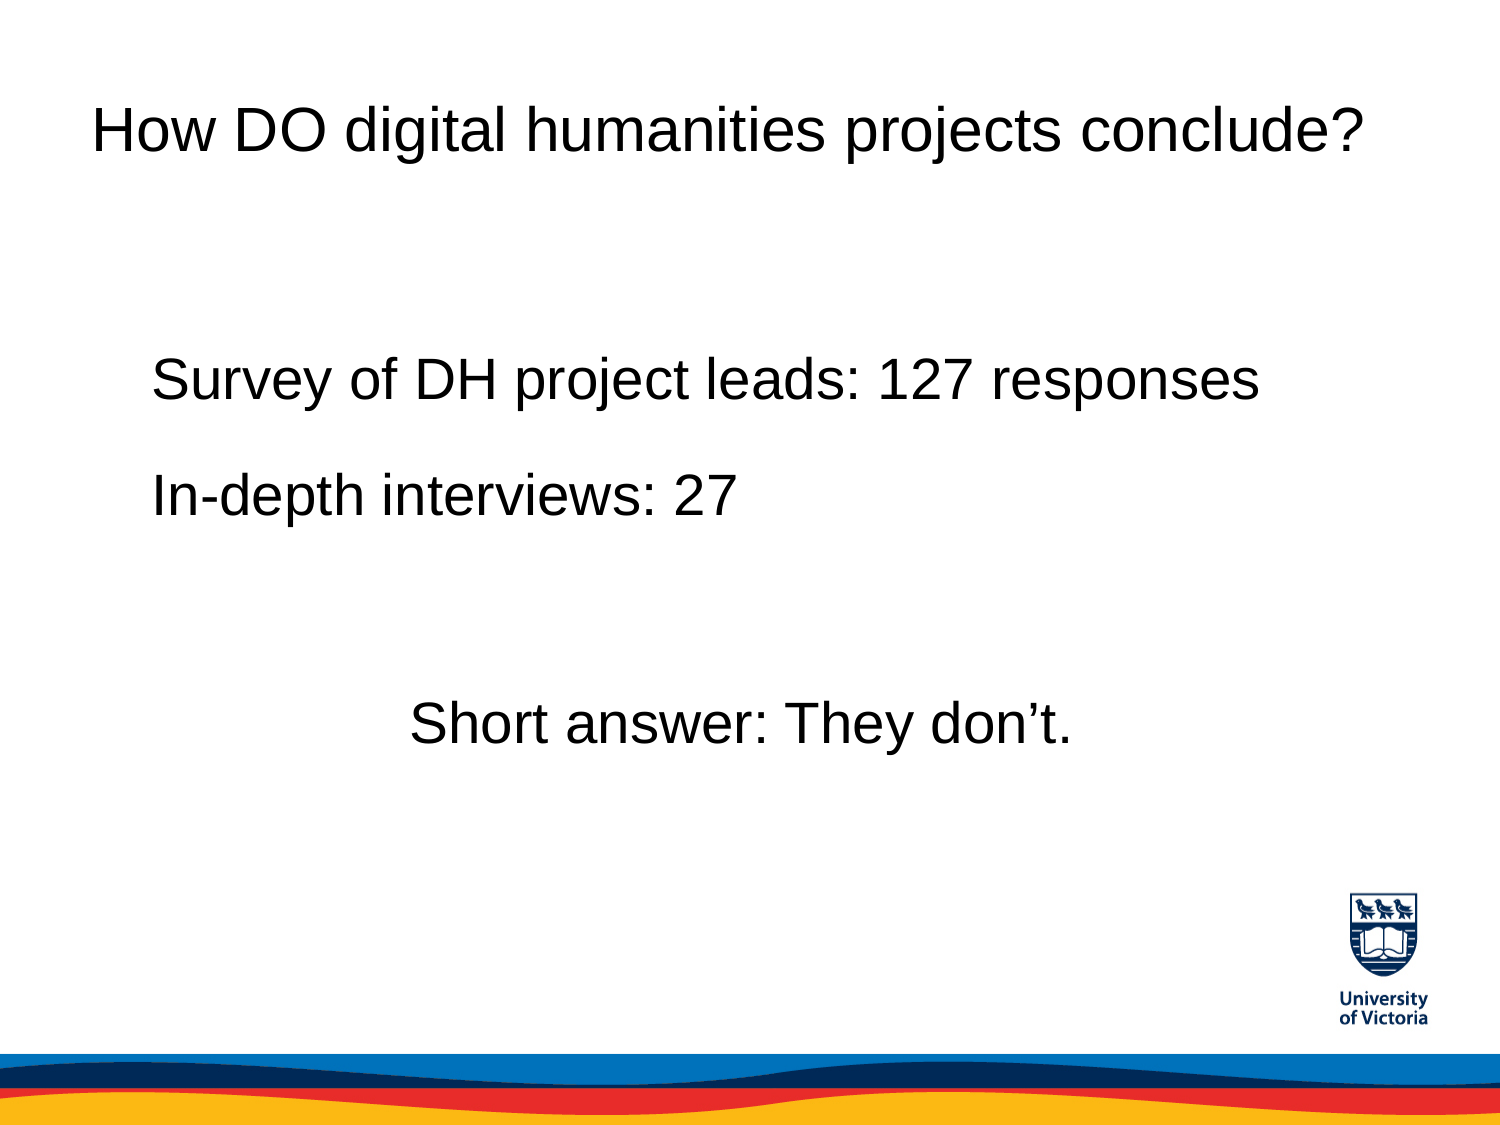

# How DO digital humanities projects conclude?
Survey of DH project leads: 127 responses

In-depth interviews: 27
Short answer: They don’t.